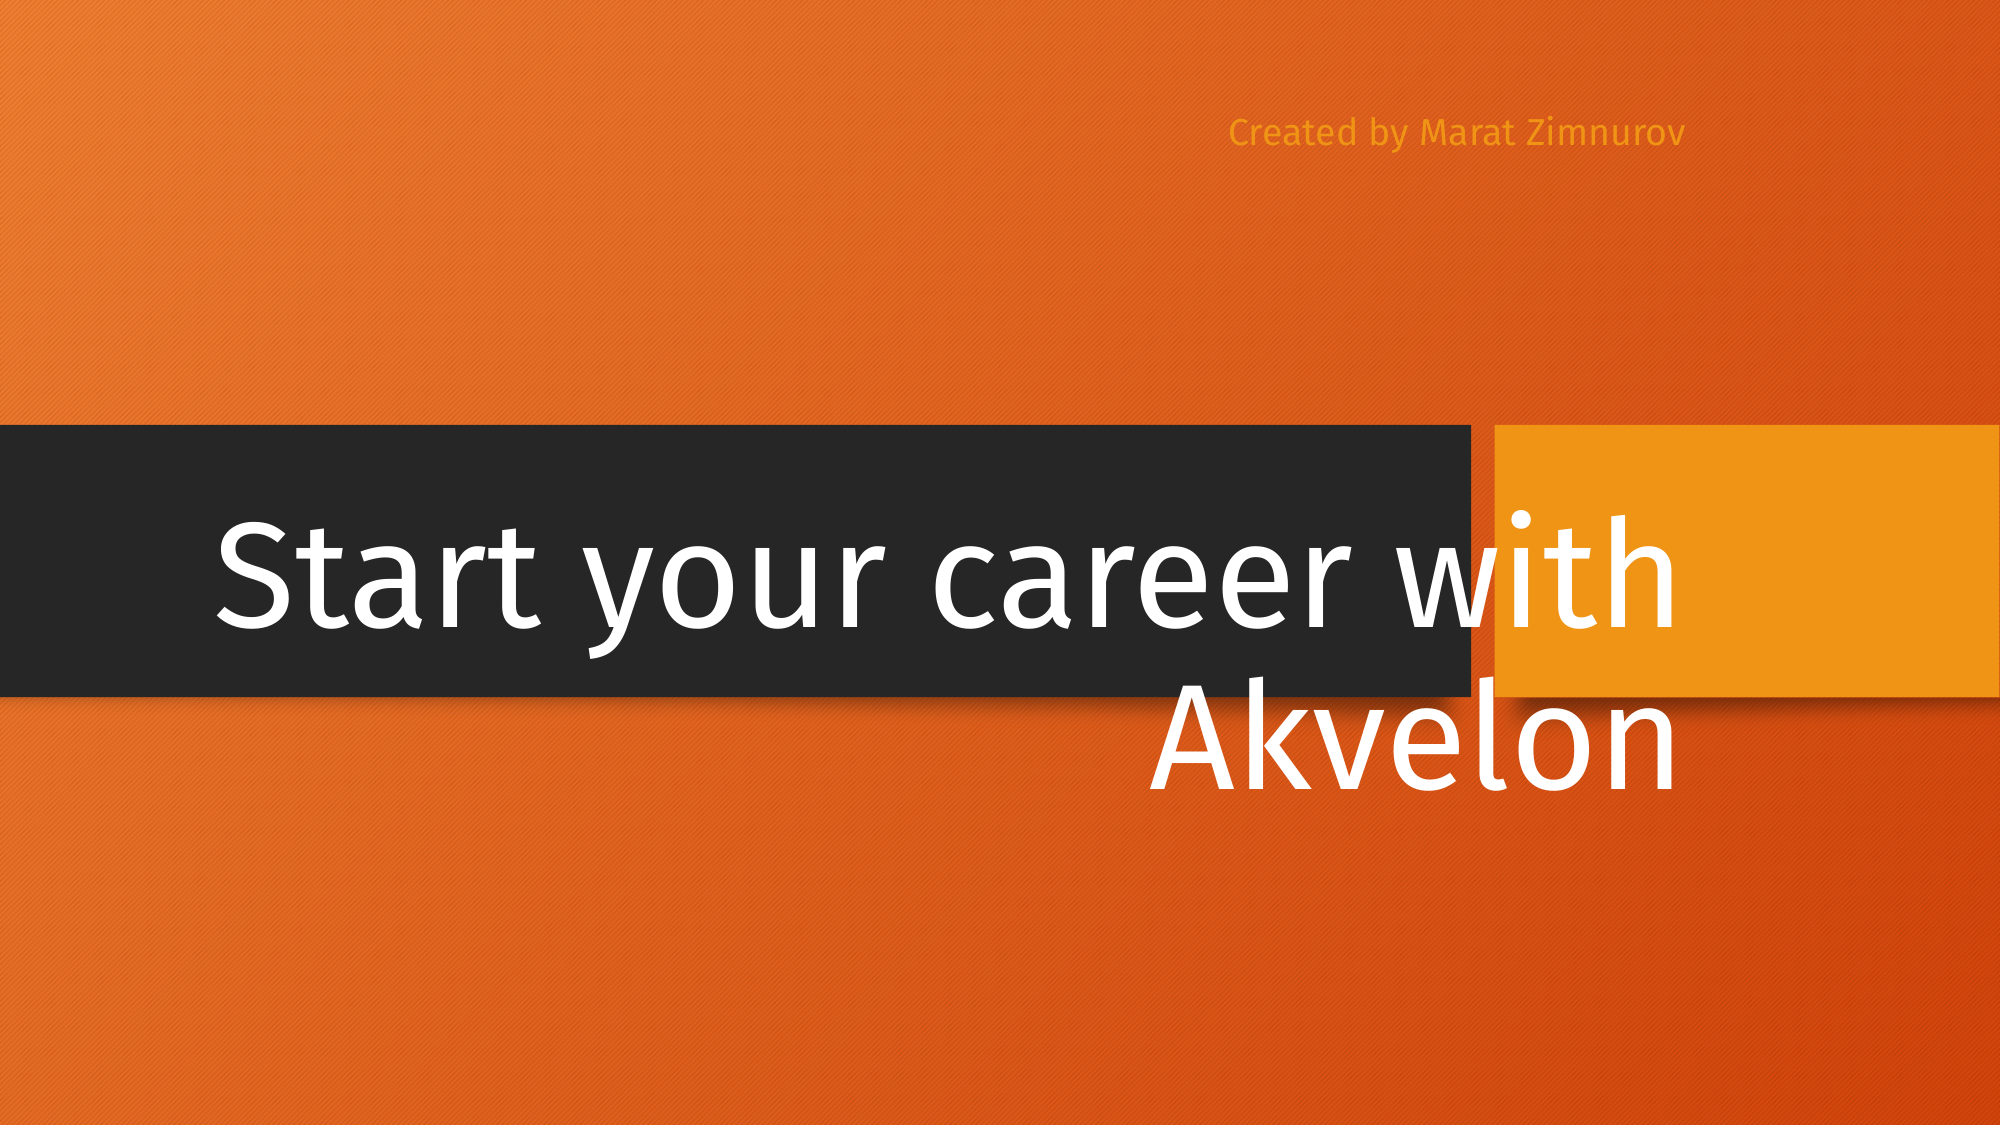

Created by Marat Zimnurov
# Start your career with Akvelon